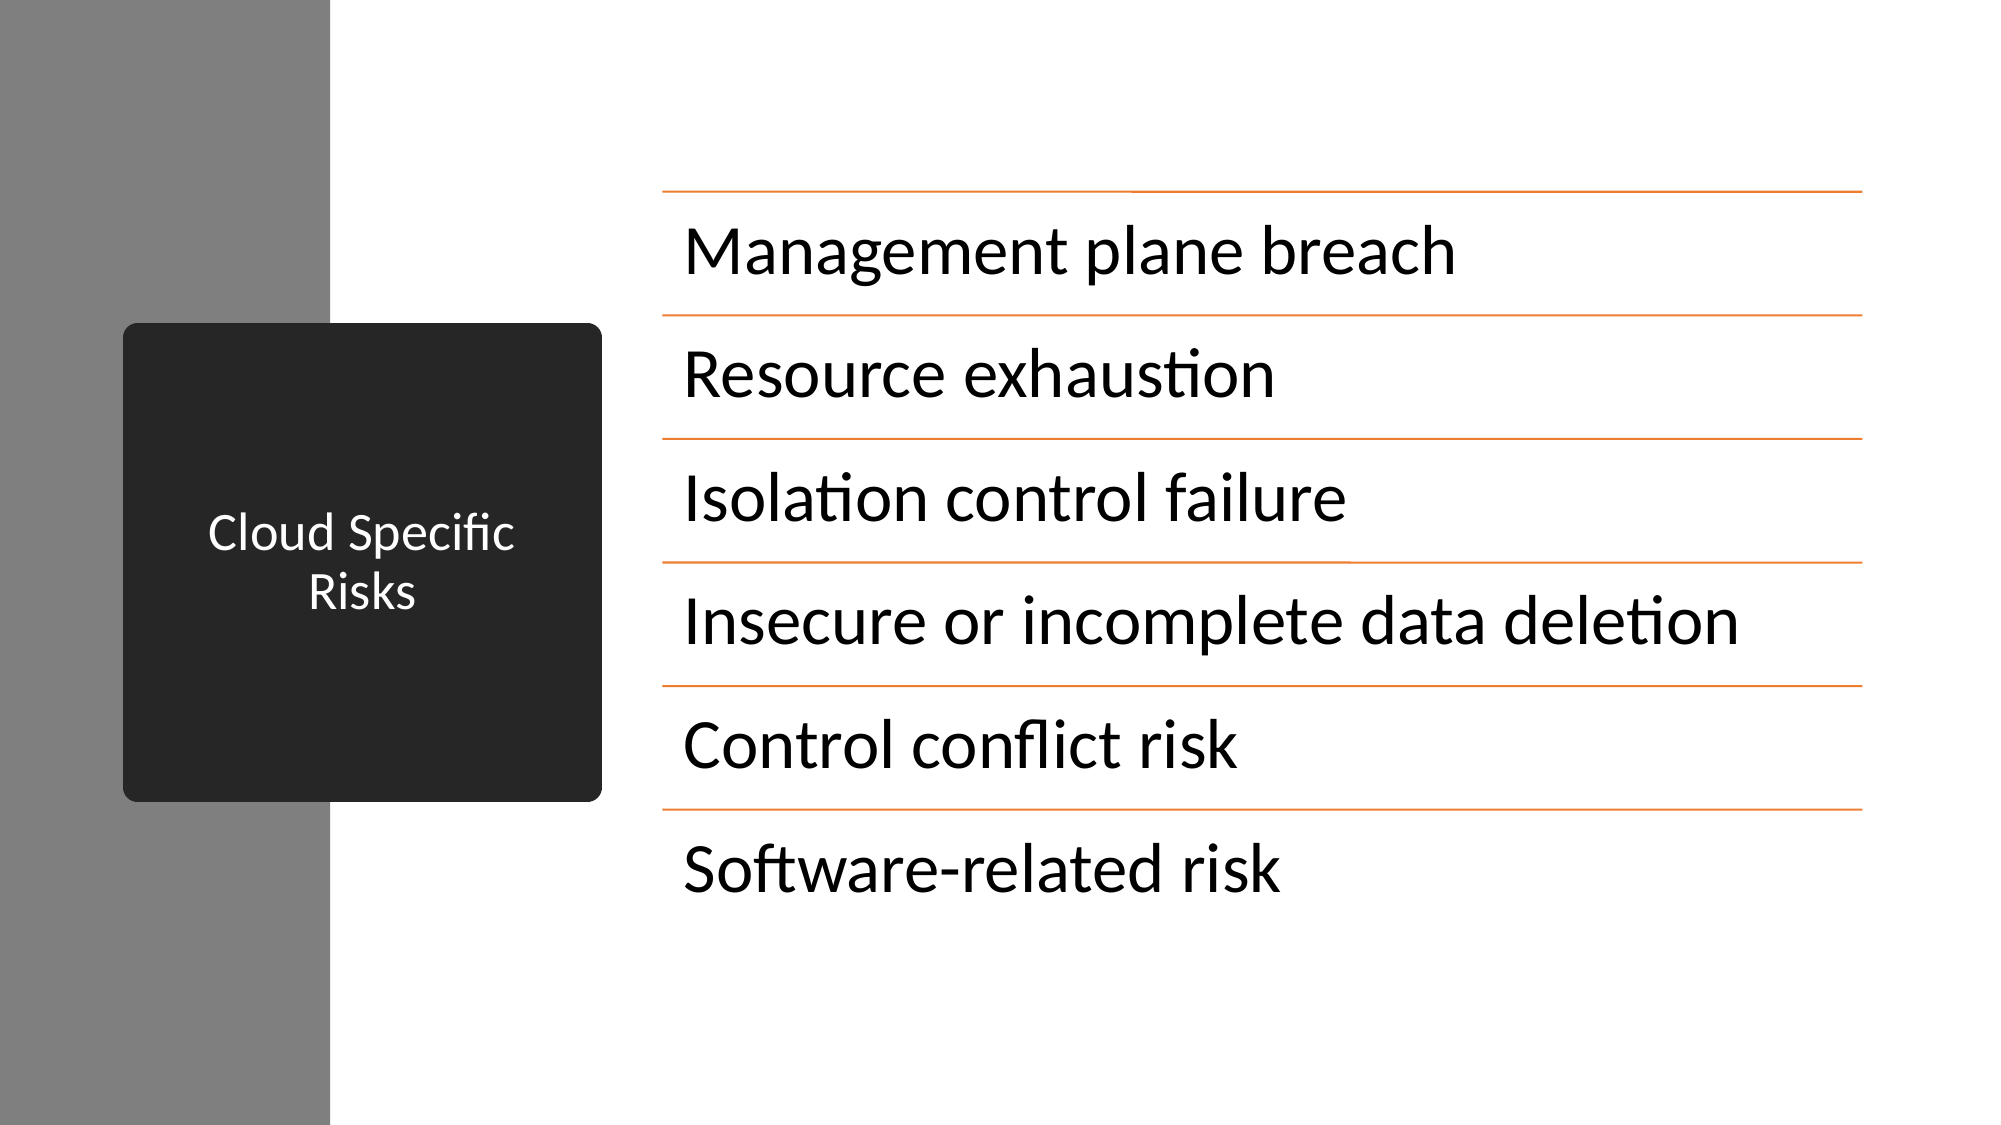

Management plane breach
Resource exhaustion
Isolation control failure
Insecure or incomplete data deletion
Control conflict risk
Software-related risk
# Cloud Specific Risks